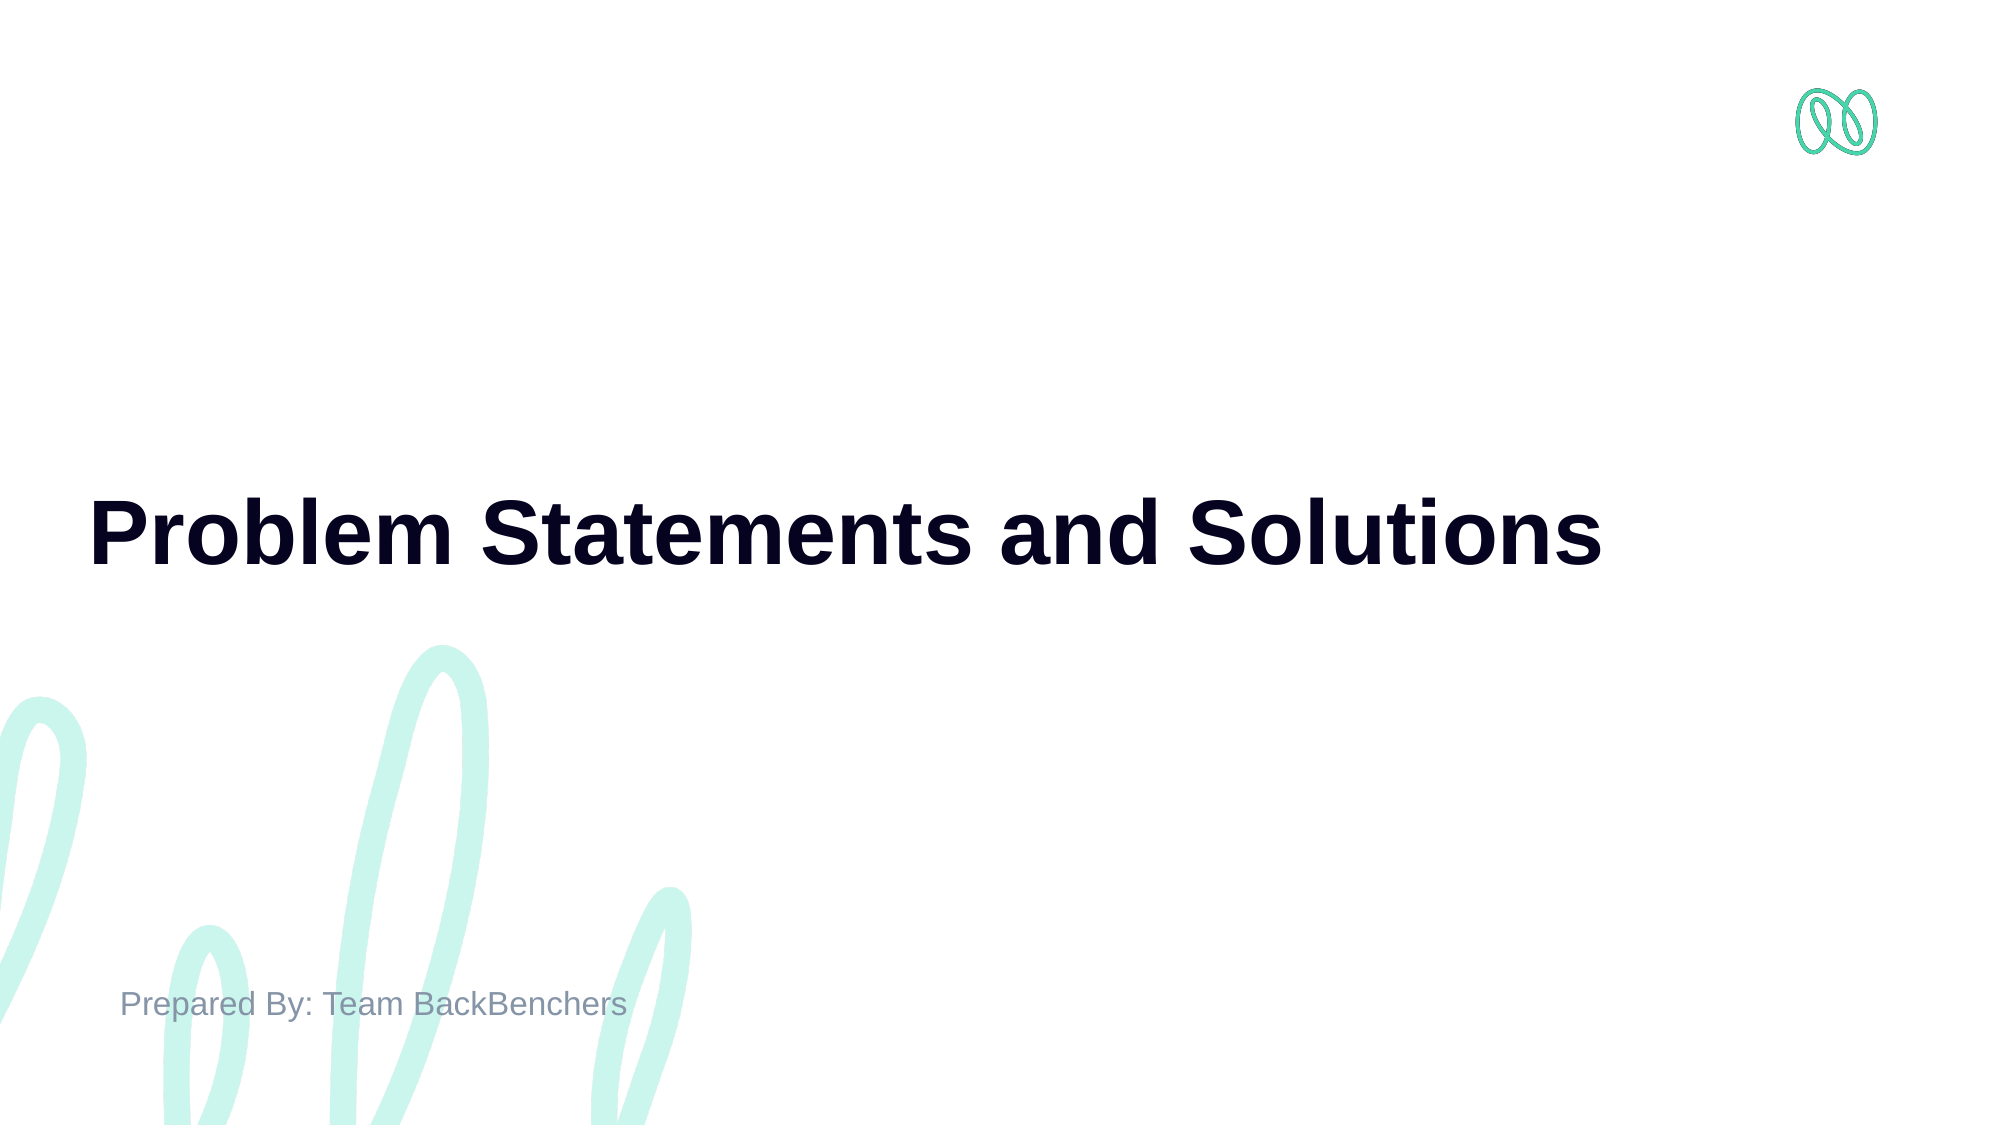

# Problem Statements and Solutions
Prepared By: Team BackBenchers